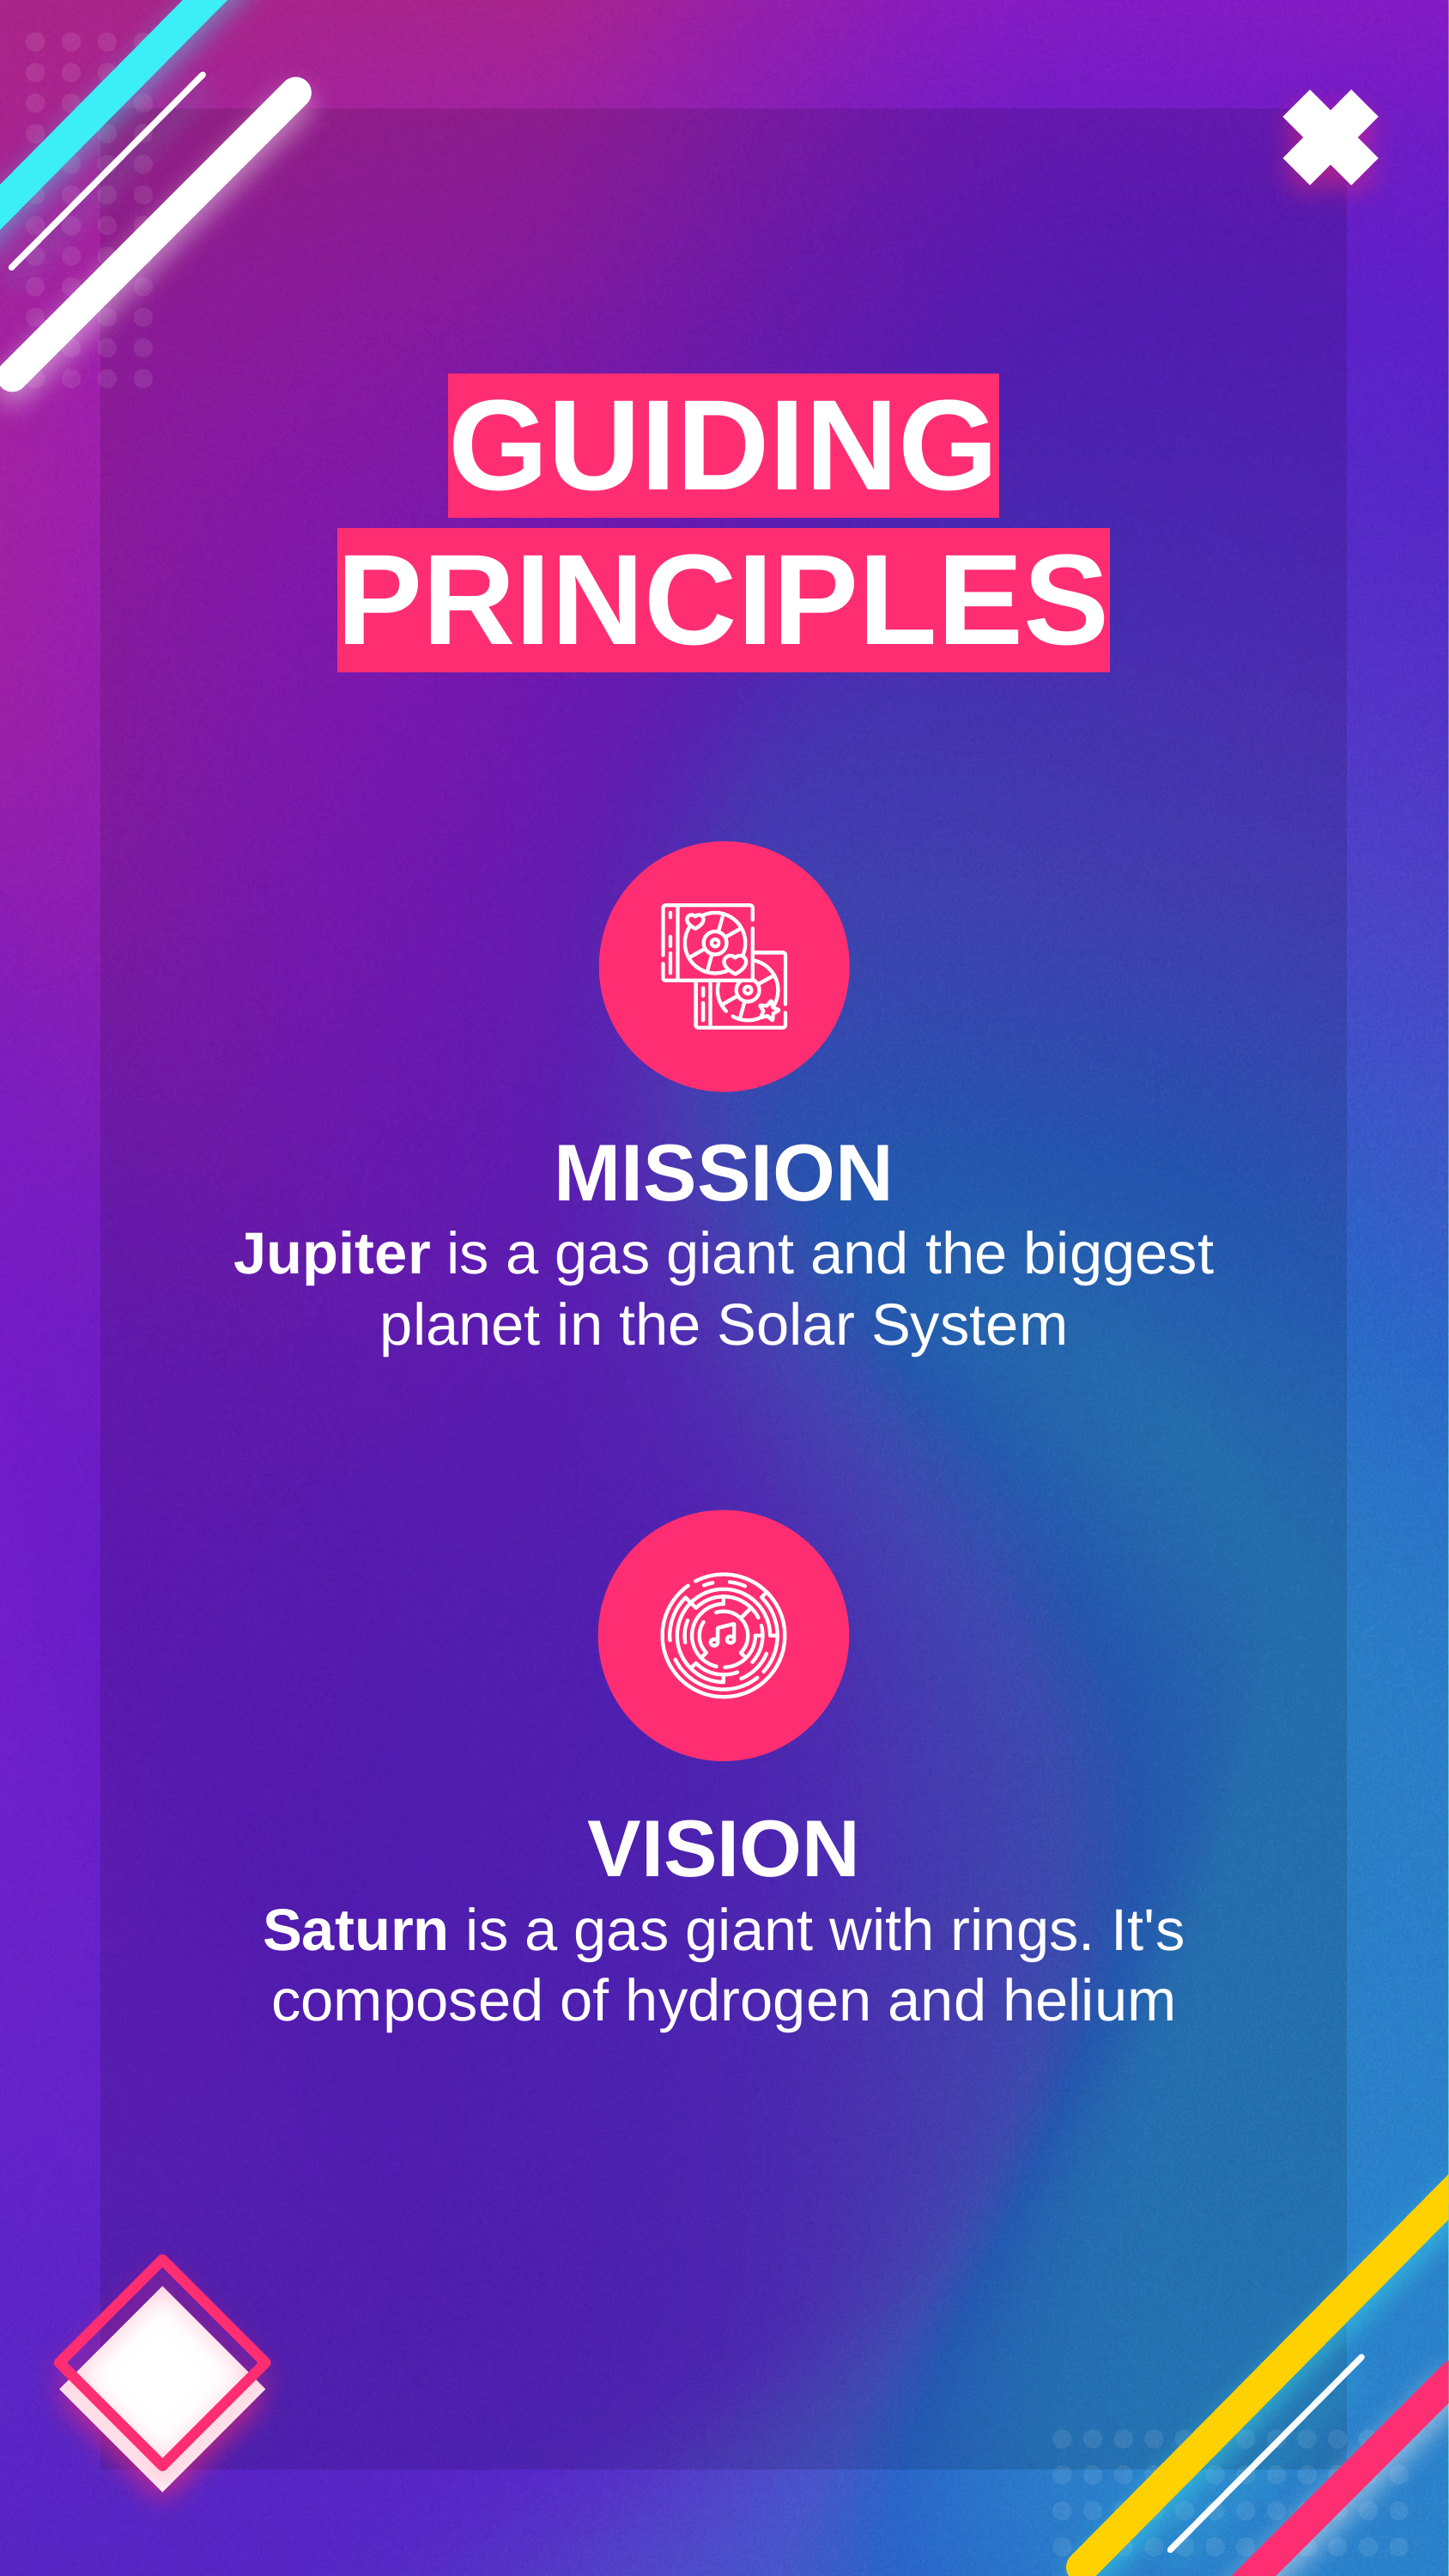

GUIDING PRINCIPLES

MISSION
Jupiter is a gas giant and the biggest planet in the Solar System

# VISION
Saturn is a gas giant with rings. It's composed of hydrogen and helium